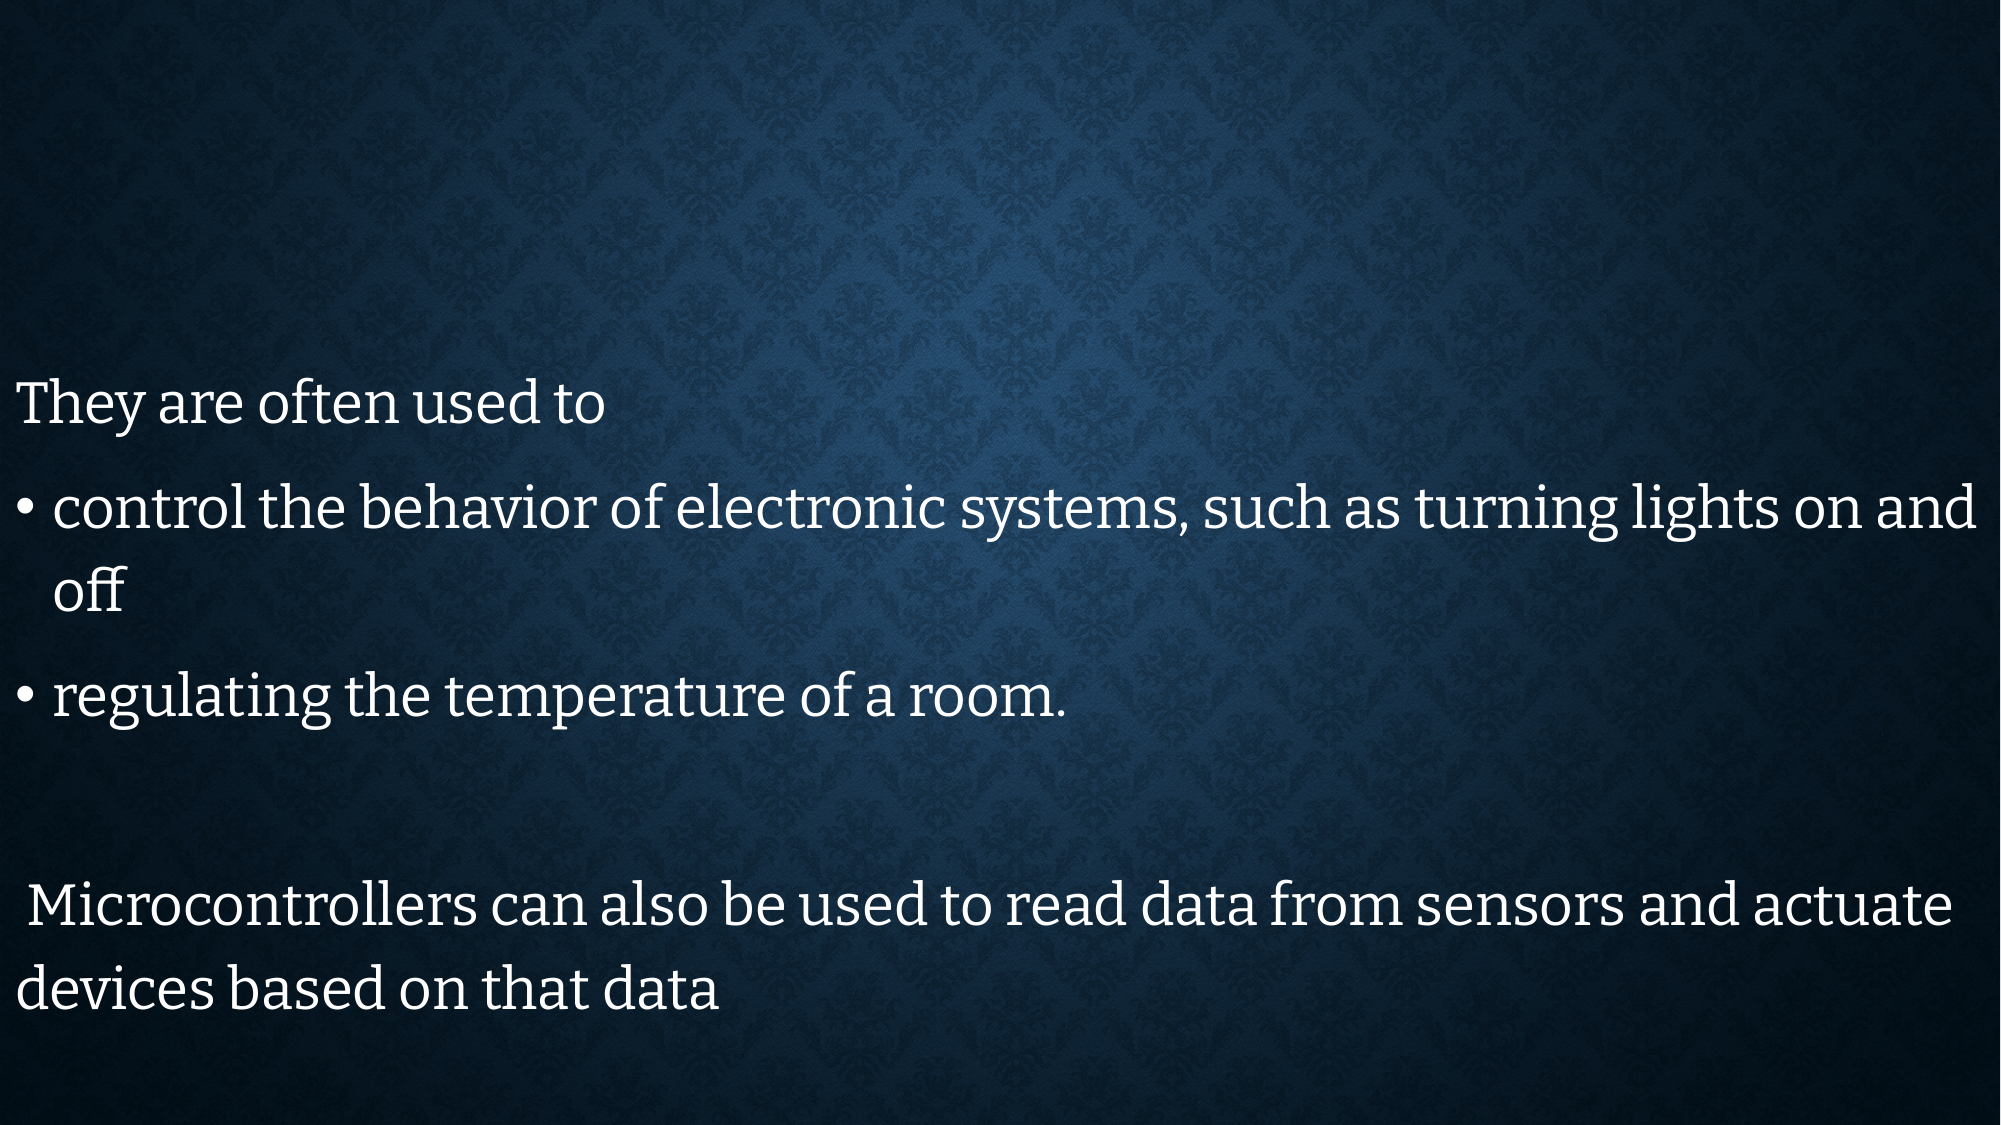

#
They are often used to
control the behavior of electronic systems, such as turning lights on and off
regulating the temperature of a room.

 Microcontrollers can also be used to read data from sensors and actuate devices based on that data